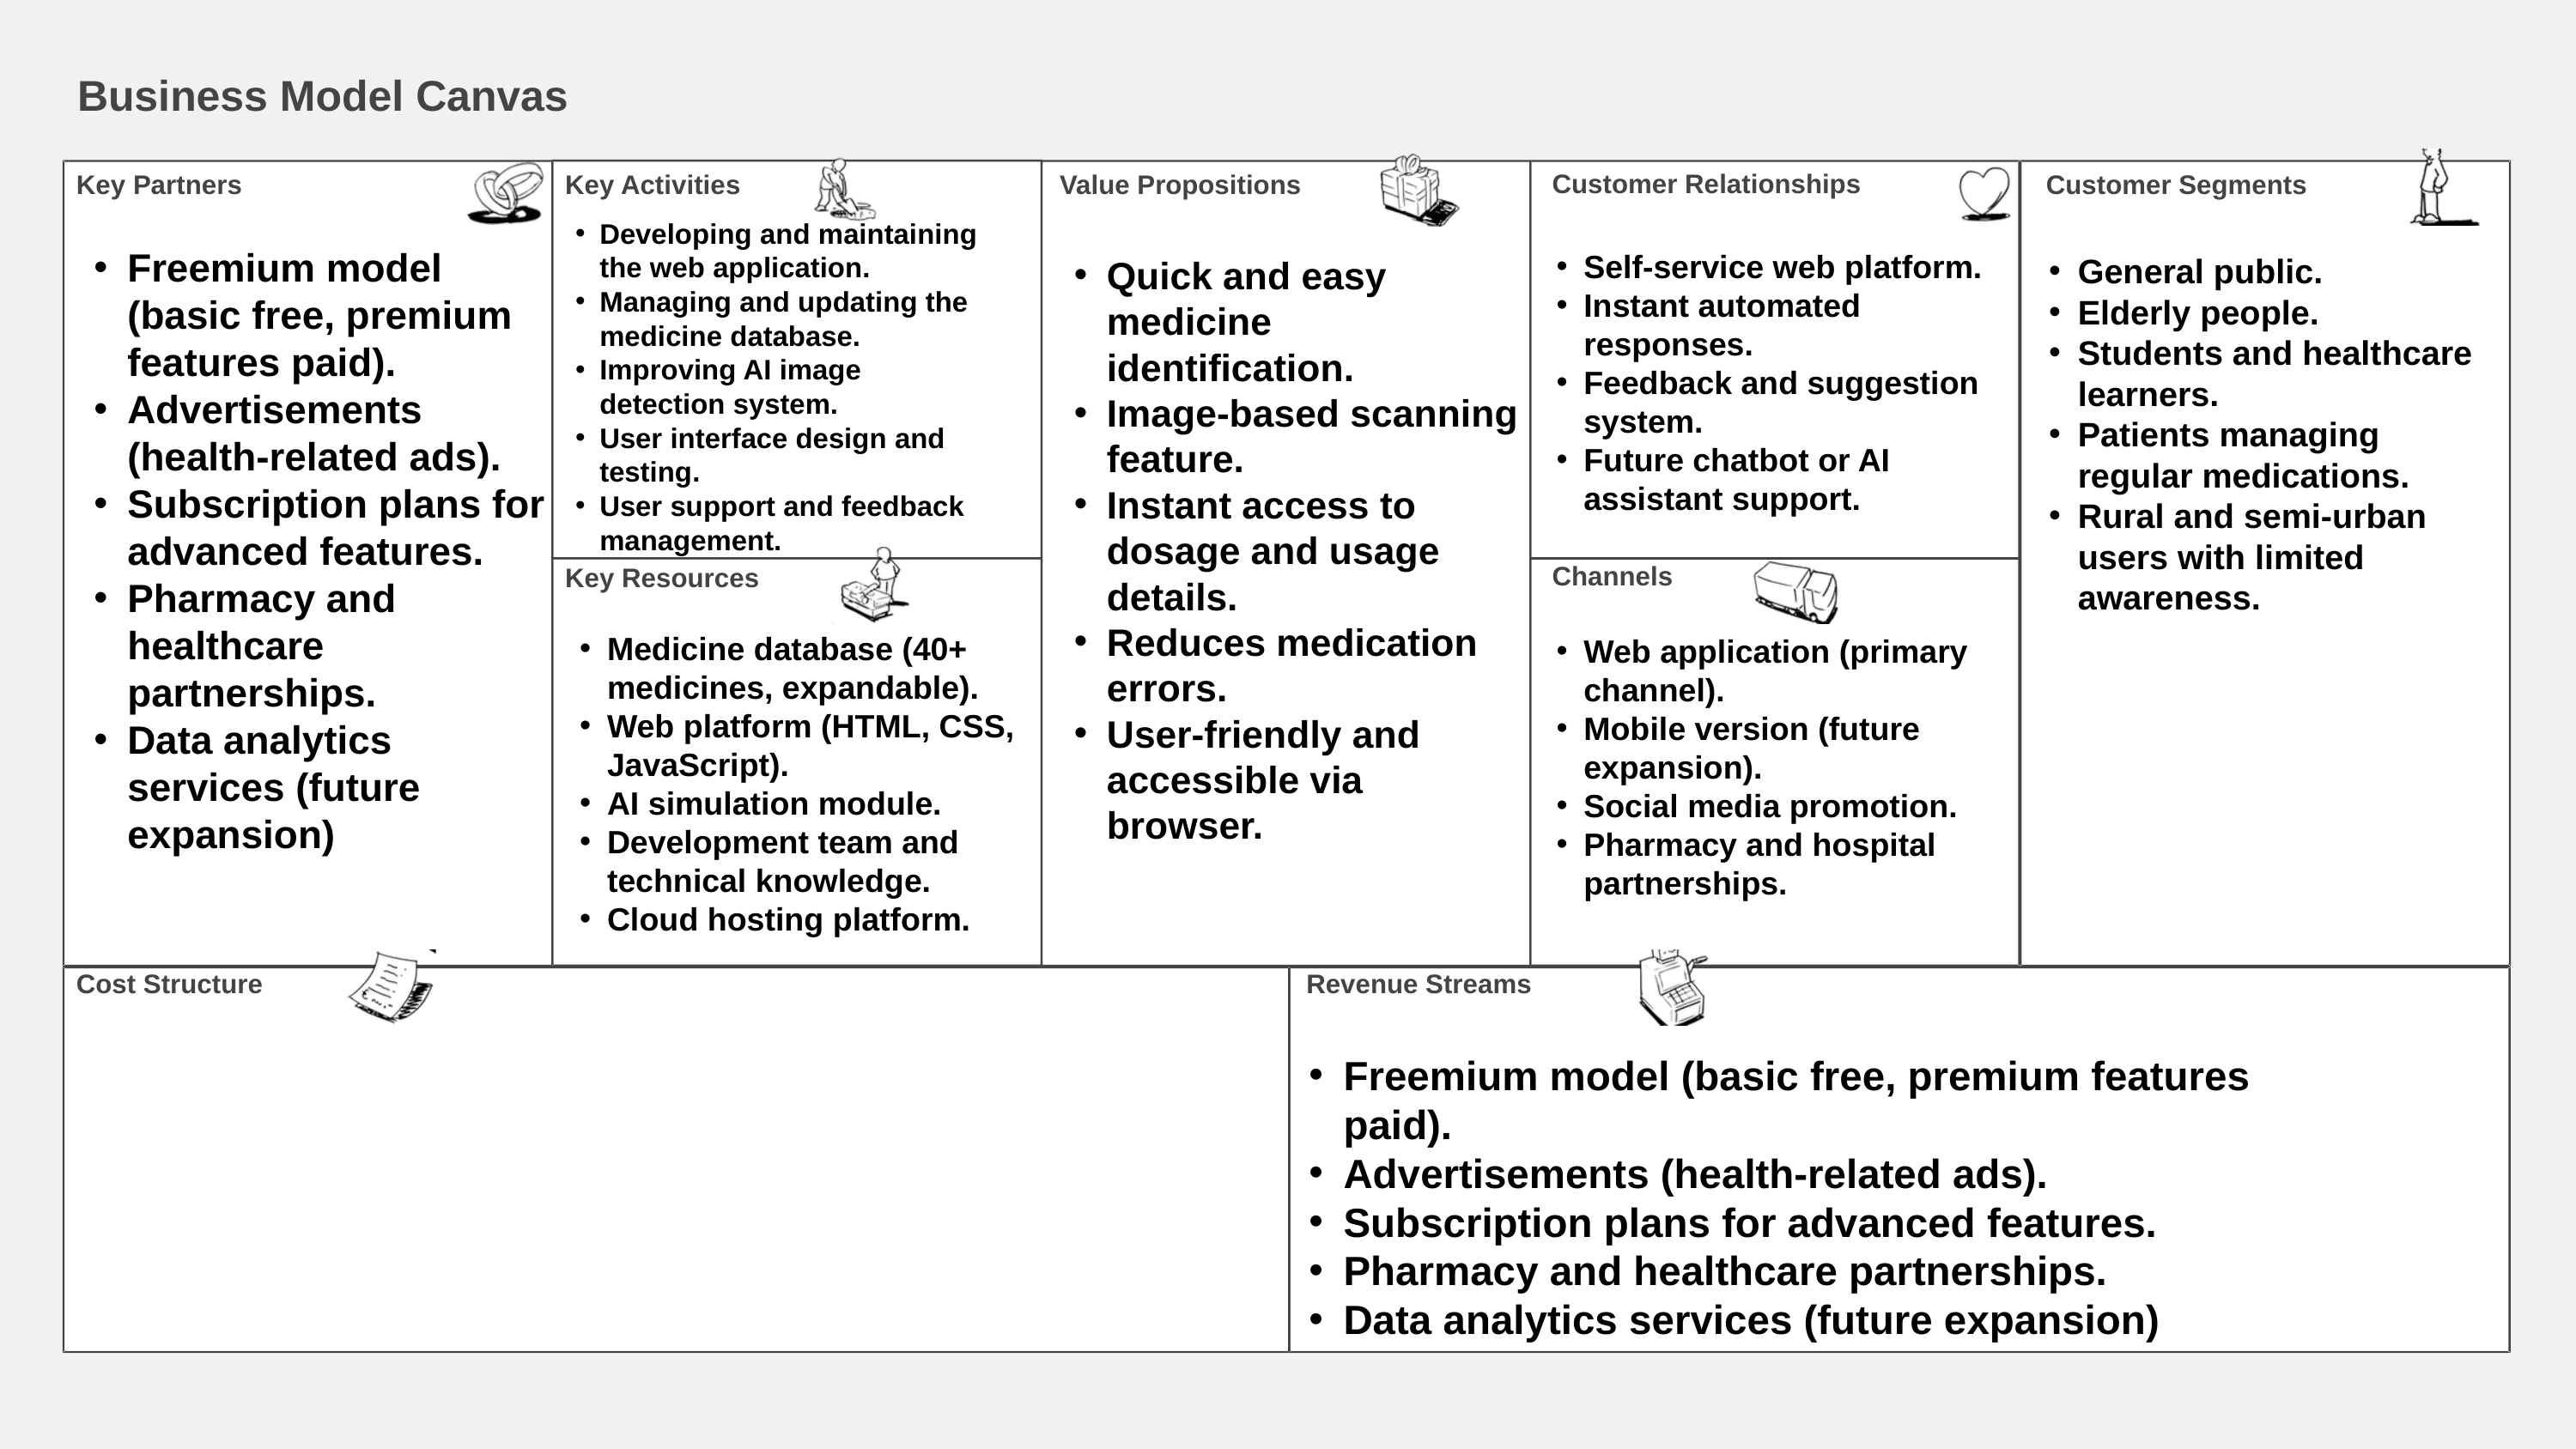

Business Model Canvas

Customer Relationships
Key Partners
Key Activities
Value Propositions
Customer Segments
Developing and maintaining the web application.
Managing and updating the medicine database.
Improving AI image detection system.
User interface design and testing.
User support and feedback management.
Freemium model (basic free, premium features paid).
Advertisements (health-related ads).
Subscription plans for advanced features.
Pharmacy and healthcare partnerships.
Data analytics services (future expansion)
Self-service web platform.
Instant automated responses.
Feedback and suggestion system.
Future chatbot or AI assistant support.
General public.
Elderly people.
Students and healthcare learners.
Patients managing regular medications.
Rural and semi-urban users with limited awareness.
Quick and easy medicine identification.
Image-based scanning feature.
Instant access to dosage and usage details.
Reduces medication errors.
User-friendly and accessible via browser.

Channels
Key Resources
Medicine database (40+ medicines, expandable).
Web platform (HTML, CSS, JavaScript).
AI simulation module.
Development team and technical knowledge.
Cloud hosting platform.
Web application (primary channel).
Mobile version (future expansion).
Social media promotion.
Pharmacy and hospital partnerships.

Cost Structure
Revenue Streams
Freemium model (basic free, premium features paid).
Advertisements (health-related ads).
Subscription plans for advanced features.
Pharmacy and healthcare partnerships.
Data analytics services (future expansion)